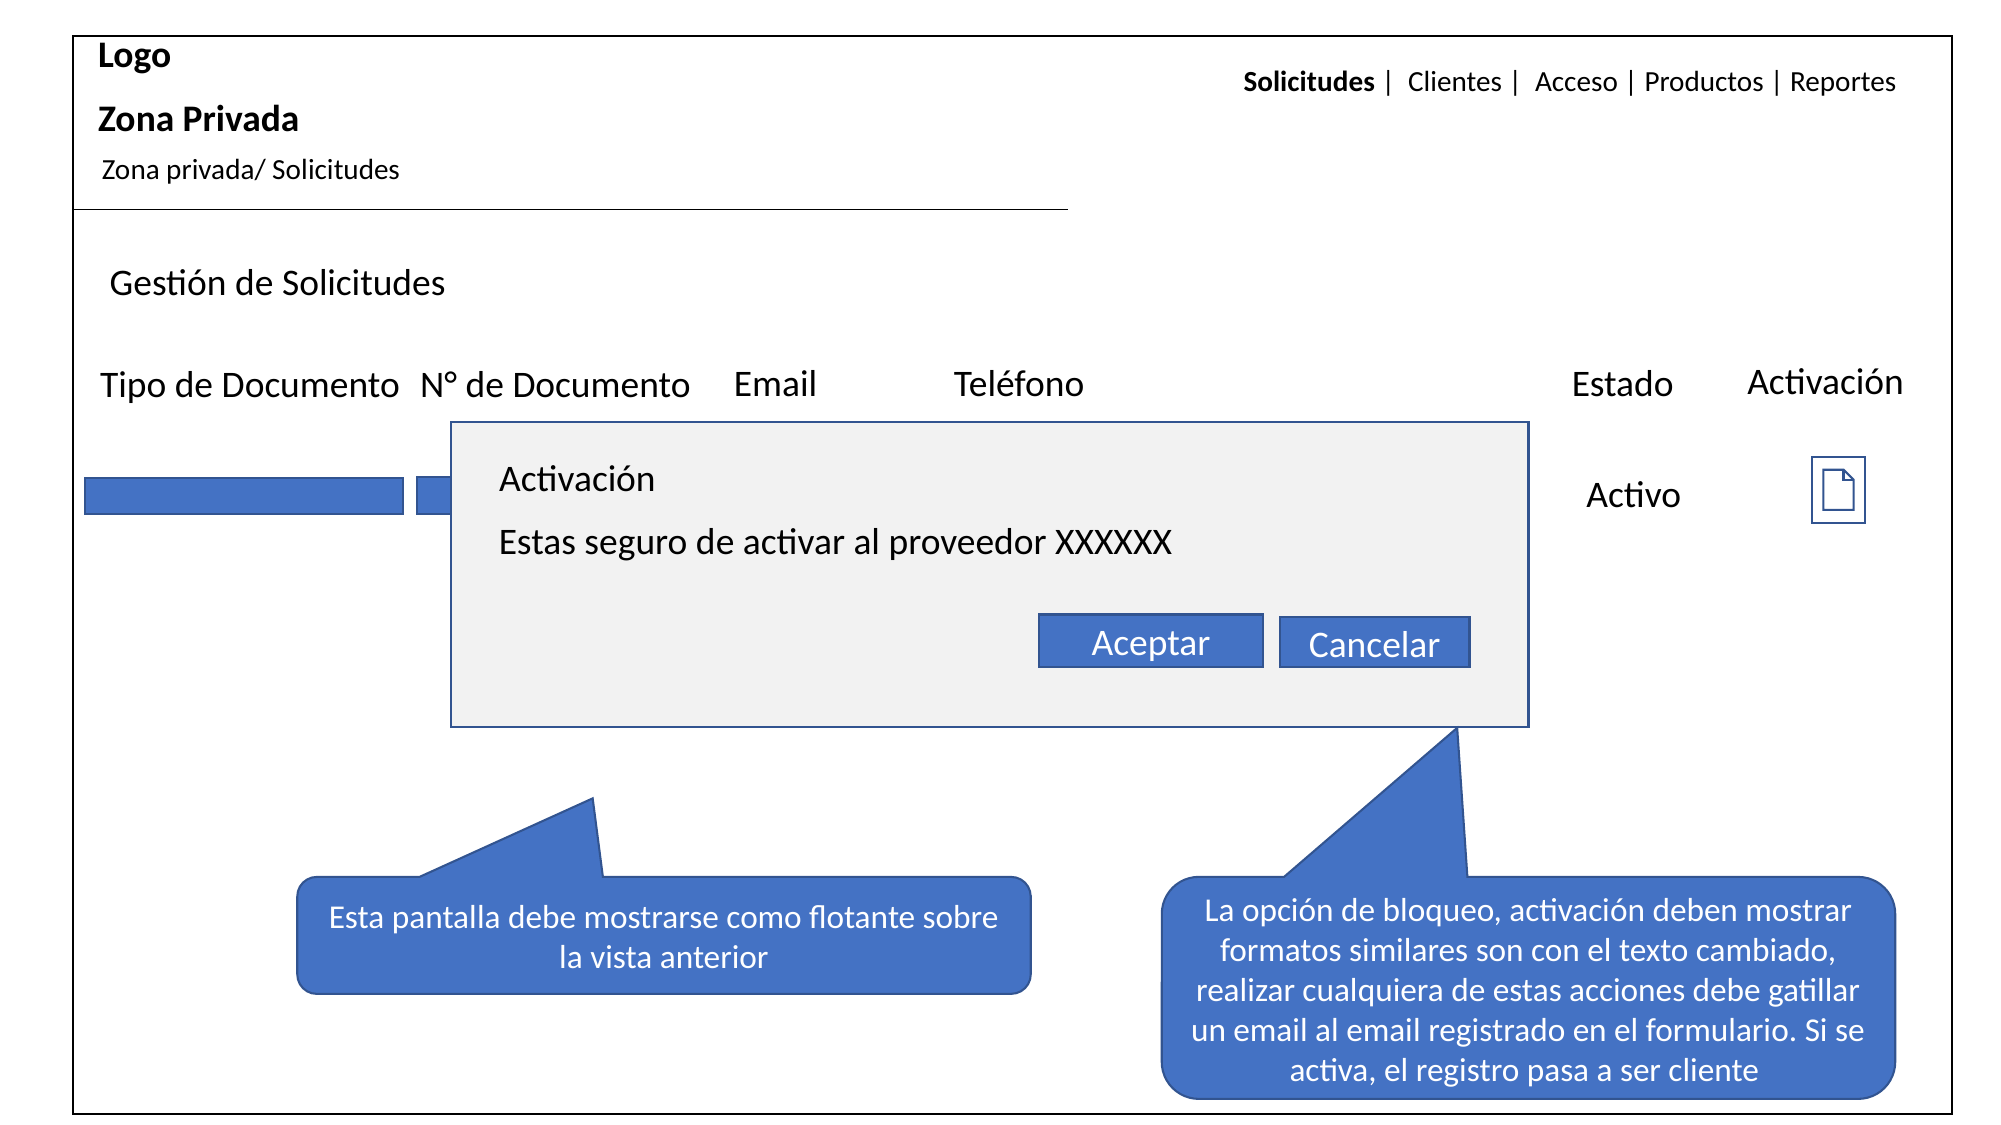

Logo

Solicitudes |  Clientes |  Acceso | Productos | Reportes
Zona Privada
Zona privada/ Solicitudes
Gestión de Solicitudes
Activación
Teléfono
Email
Estado
Tipo de Documento
N° de Documento

Activación

Activo

Estas seguro de activar al proveedor XXXXXX
Aceptar
Cancelar
Esta pantalla debe mostrarse como flotante sobre la vista anterior
La opción de bloqueo, activación deben mostrar formatos similares son con el texto cambiado, realizar cualquiera de estas acciones debe gatillar un email al email registrado en el formulario. Si se activa, el registro pasa a ser cliente